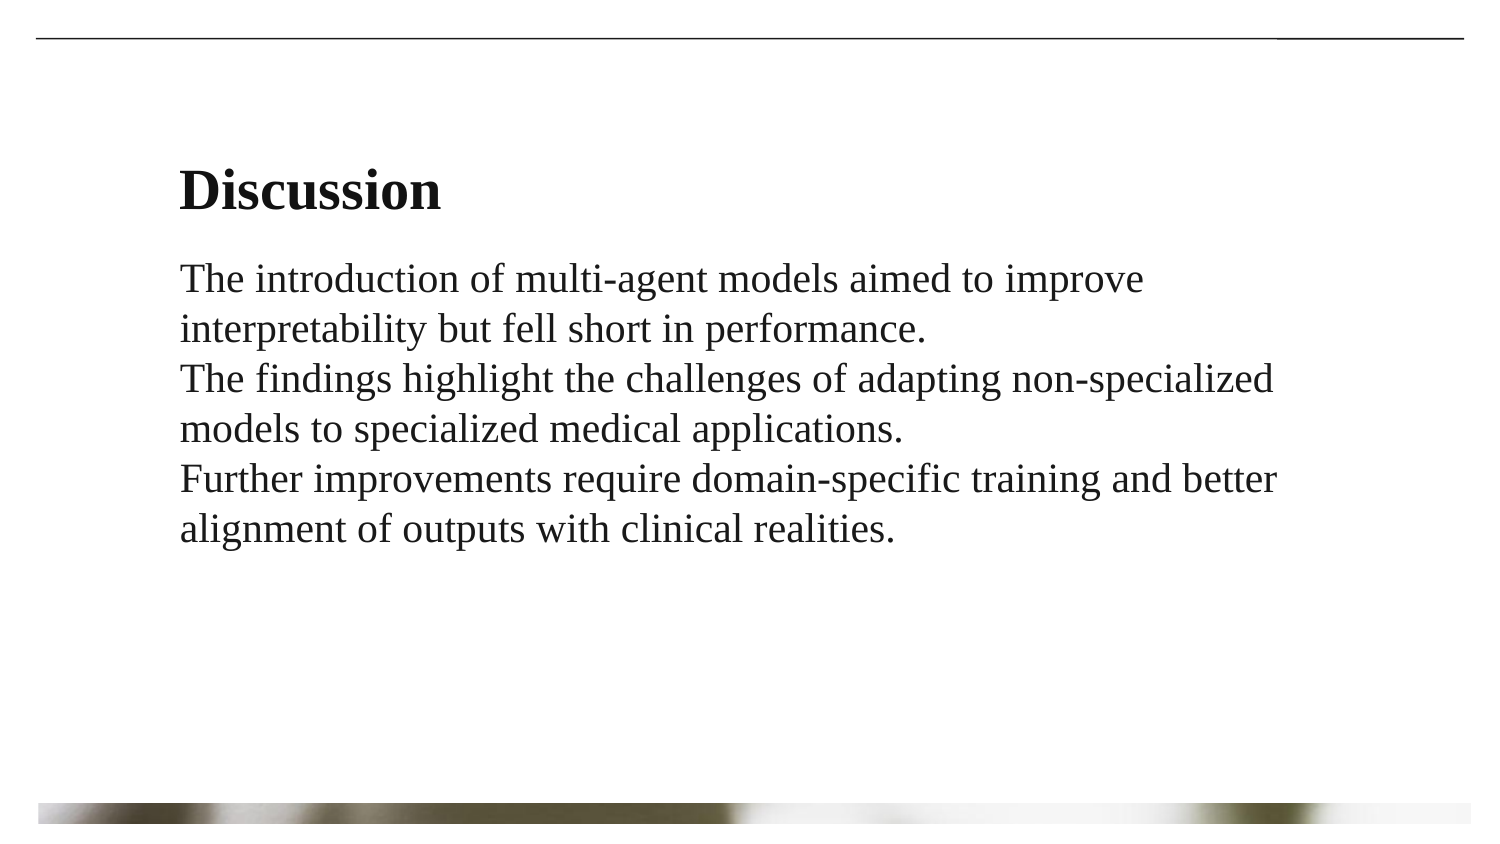

Discussion
The introduction of multi-agent models aimed to improve interpretability but fell short in performance.
The findings highlight the challenges of adapting non-specialized models to specialized medical applications.
Further improvements require domain-specific training and better alignment of outputs with clinical realities.